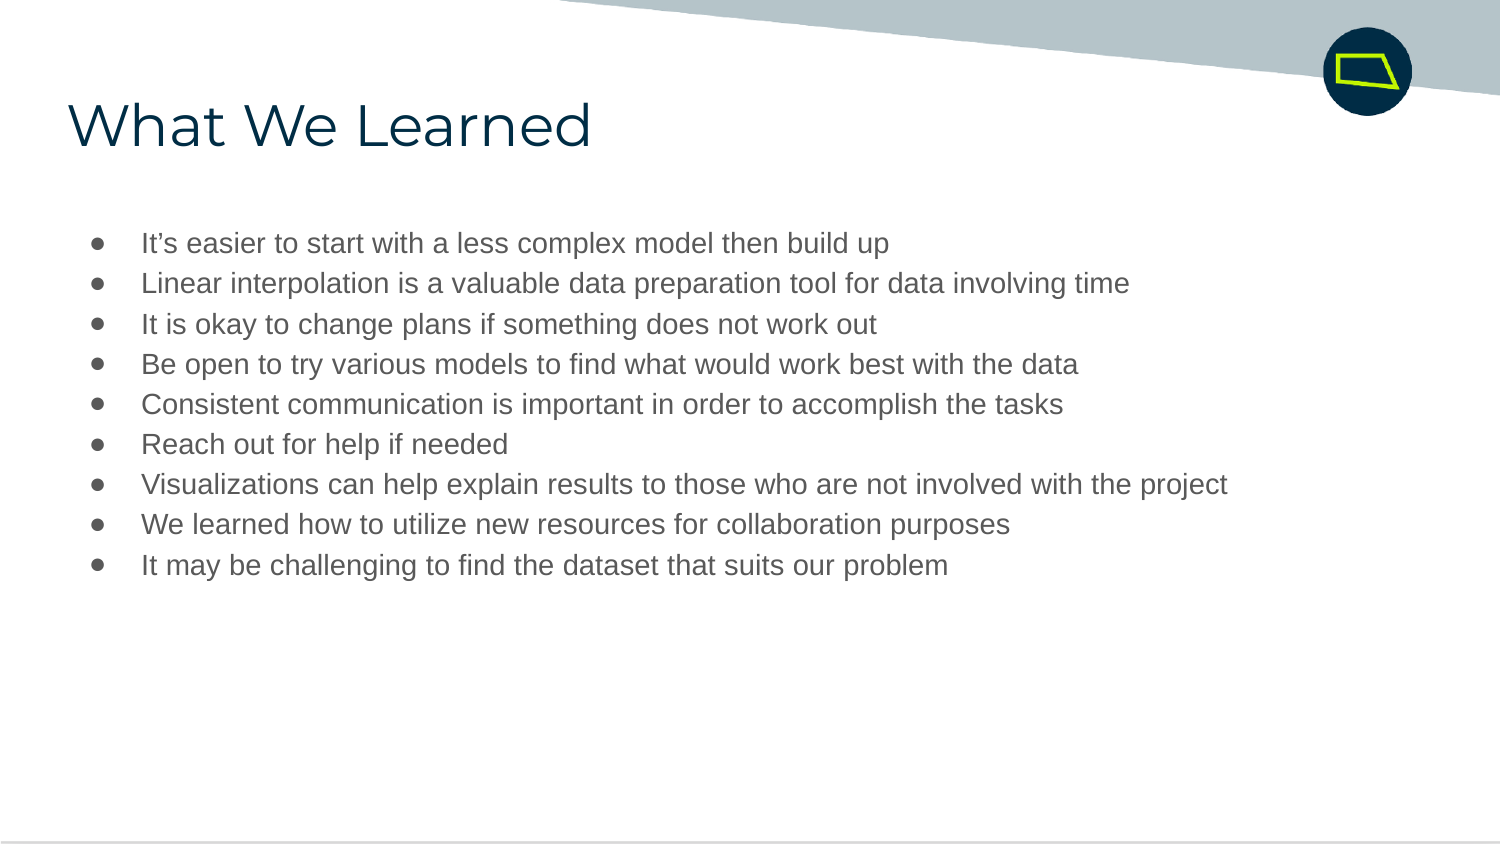

What We Learned
It’s easier to start with a less complex model then build up
Linear interpolation is a valuable data preparation tool for data involving time
It is okay to change plans if something does not work out
Be open to try various models to find what would work best with the data
Consistent communication is important in order to accomplish the tasks
Reach out for help if needed
Visualizations can help explain results to those who are not involved with the project
We learned how to utilize new resources for collaboration purposes
It may be challenging to find the dataset that suits our problem